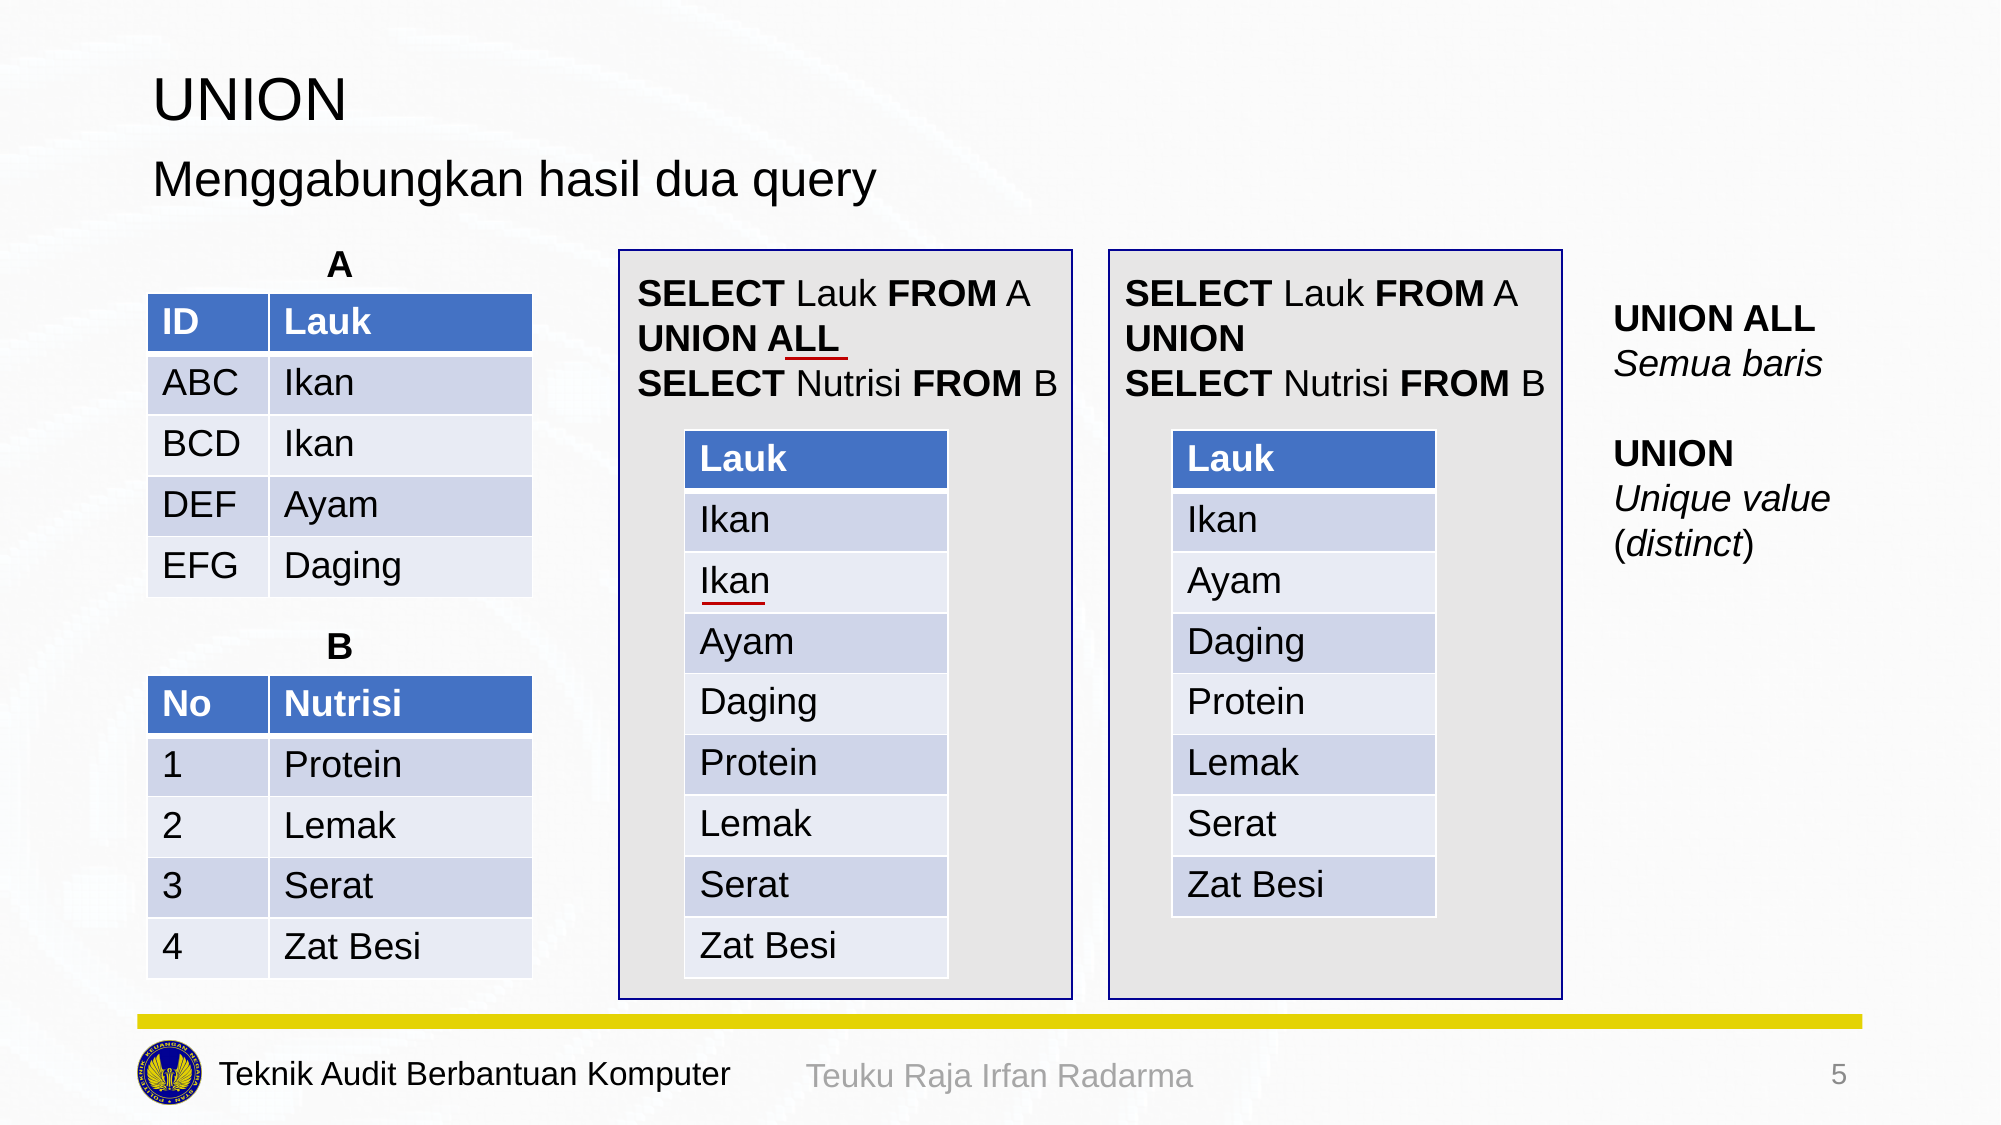

# UNION
Menggabungkan hasil dua query
A

SELECT Lauk FROM A
UNION ALL
SELECT Nutrisi FROM B
SELECT Lauk FROM A
UNION
SELECT Nutrisi FROM B
UNION ALL
Semua baris

UNION
Unique value
(distinct)
| ID | Lauk |
| --- | --- |
| ABC | Ikan |
| BCD | Ikan |
| DEF | Ayam |
| EFG | Daging |
| Lauk |
| --- |
| Ikan |
| Ikan |
| Ayam |
| Daging |
| Protein |
| Lemak |
| Serat |
| Zat Besi |
| Lauk |
| --- |
| Ikan |
| Ayam |
| Daging |
| Protein |
| Lemak |
| Serat |
| Zat Besi |
B
| No | Nutrisi |
| --- | --- |
| 1 | Protein |
| 2 | Lemak |
| 3 | Serat |
| 4 | Zat Besi |
5